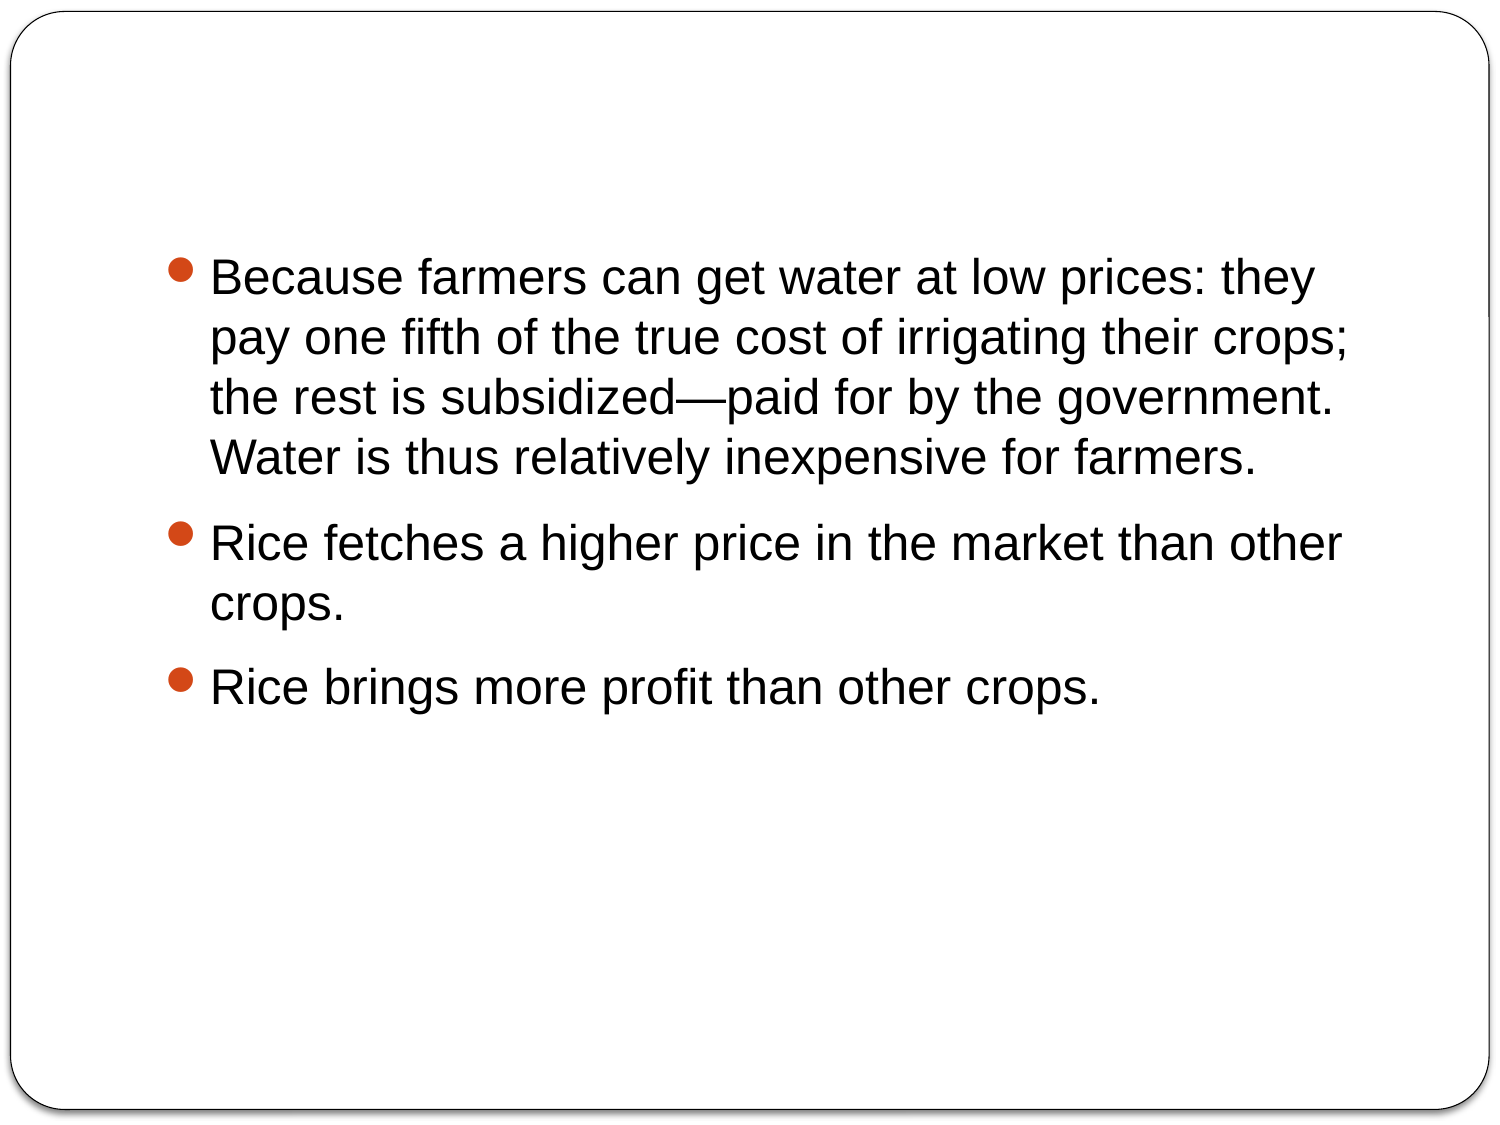

#
Because farmers can get water at low prices: they pay one fifth of the true cost of irrigating their crops; the rest is subsidized—paid for by the government. Water is thus relatively inexpensive for farmers.
Rice fetches a higher price in the market than other crops.
Rice brings more profit than other crops.